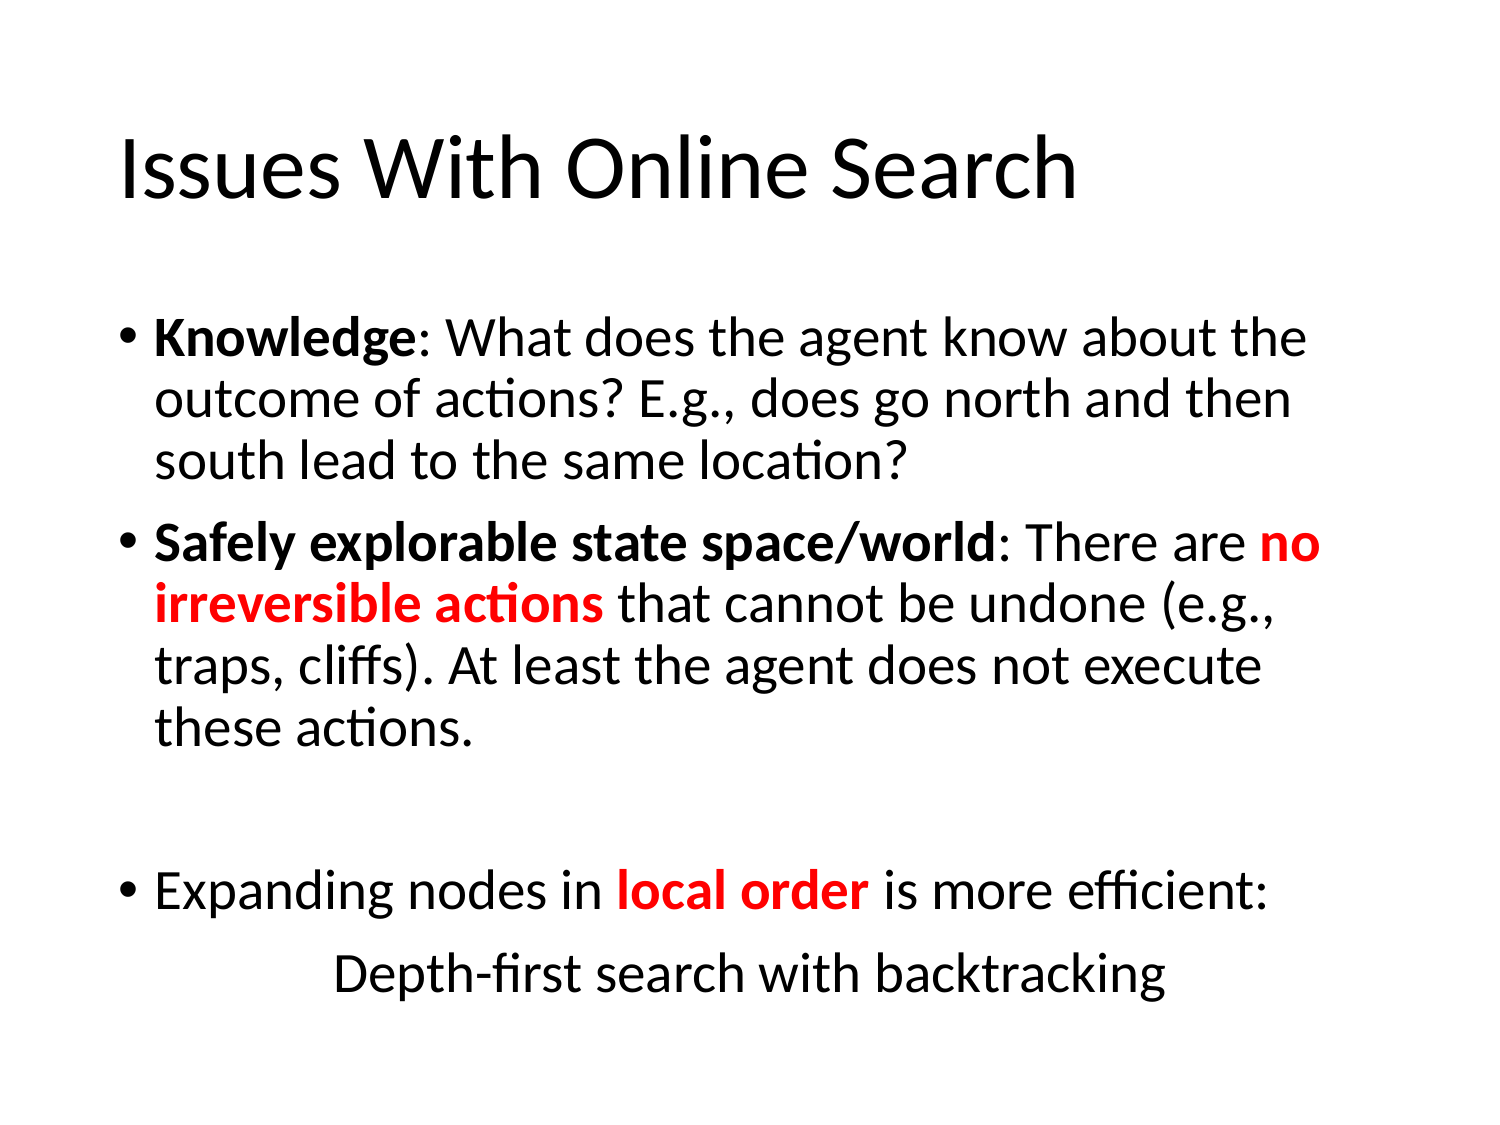

# Issues With Online Search
Knowledge: What does the agent know about the outcome of actions? E.g., does go north and then south lead to the same location?
Safely explorable state space/world: There are no irreversible actions that cannot be undone (e.g., traps, cliffs). At least the agent does not execute these actions.

Expanding nodes in local order is more efficient:
Depth-first search with backtracking